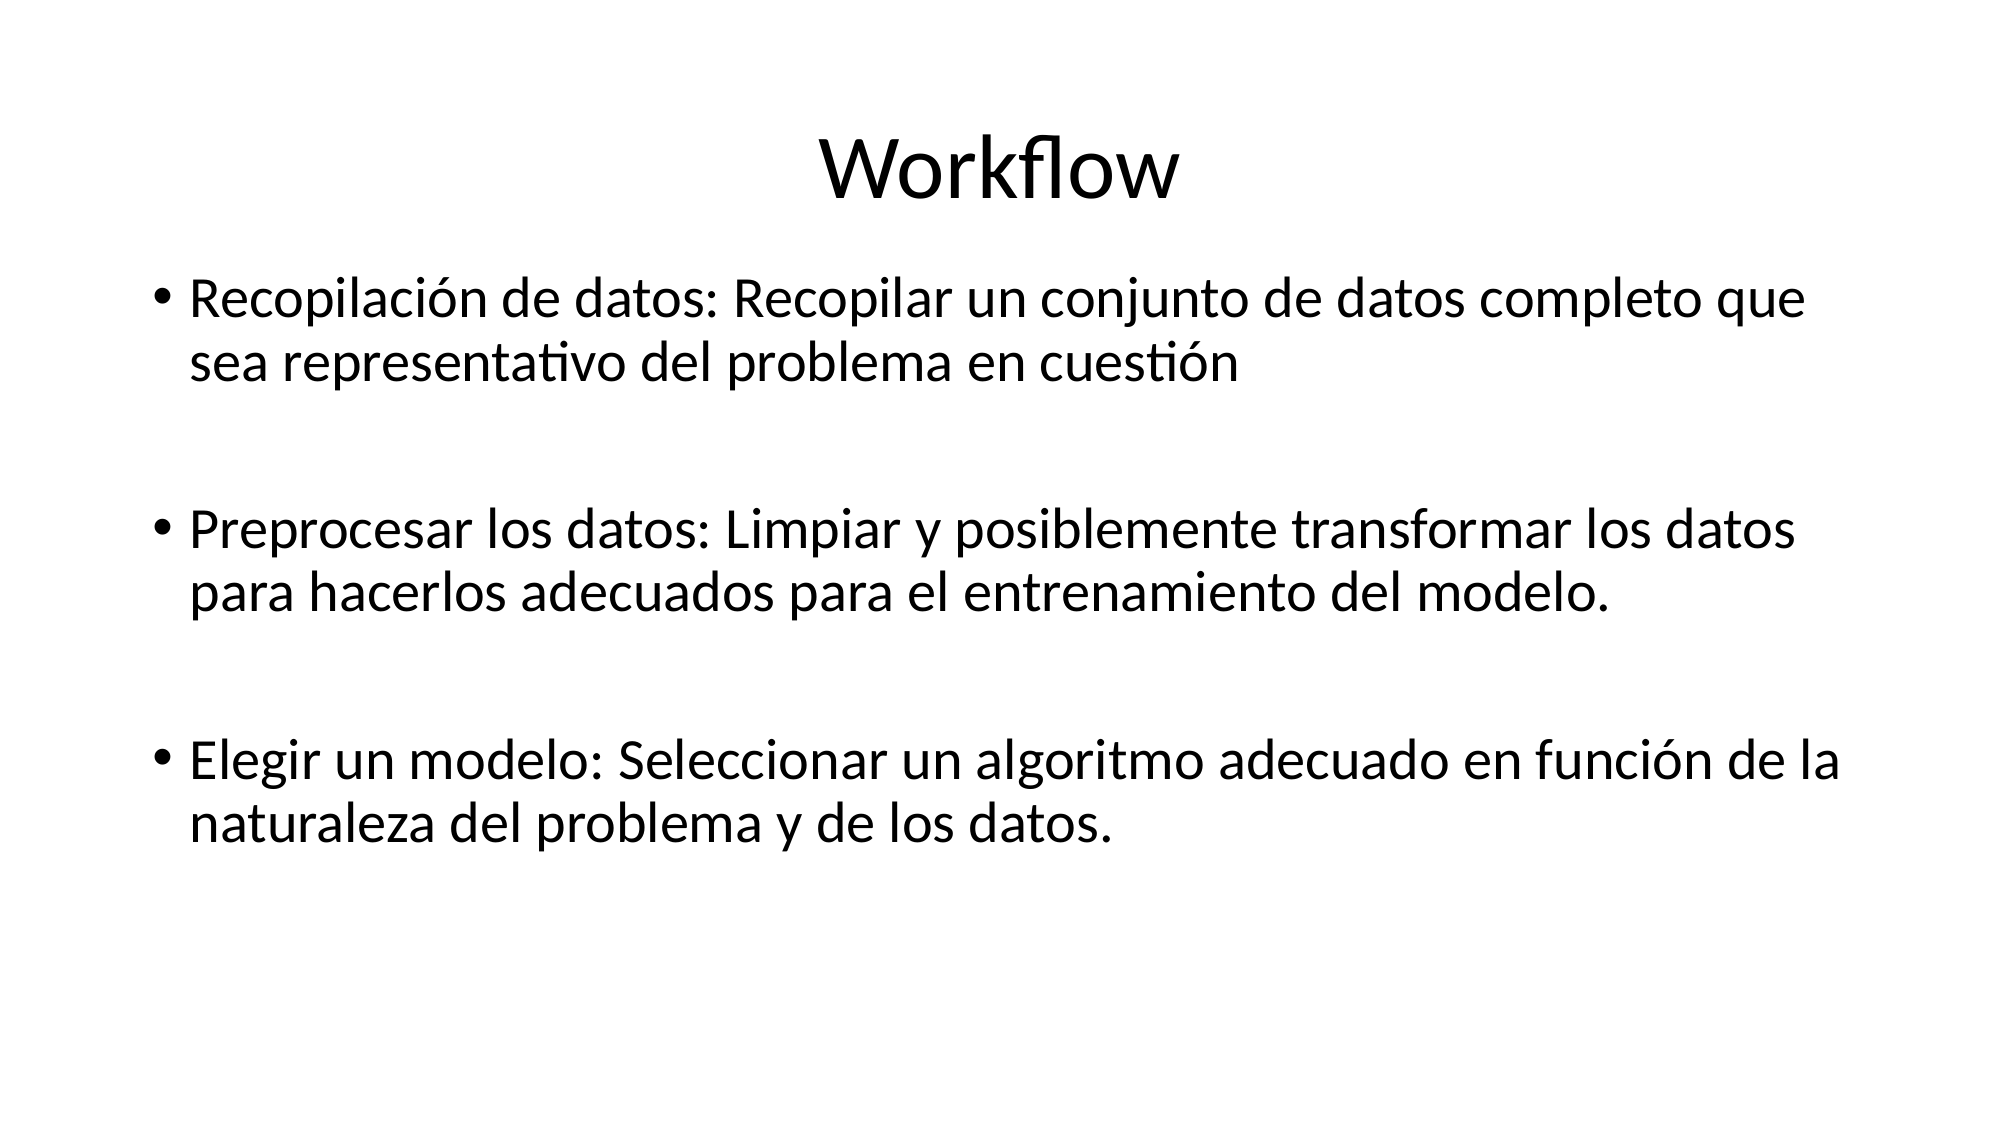

# Workflow
Recopilación de datos: Recopilar un conjunto de datos completo que sea representativo del problema en cuestión

Preprocesar los datos: Limpiar y posiblemente transformar los datos para hacerlos adecuados para el entrenamiento del modelo.

Elegir un modelo: Seleccionar un algoritmo adecuado en función de la naturaleza del problema y de los datos.